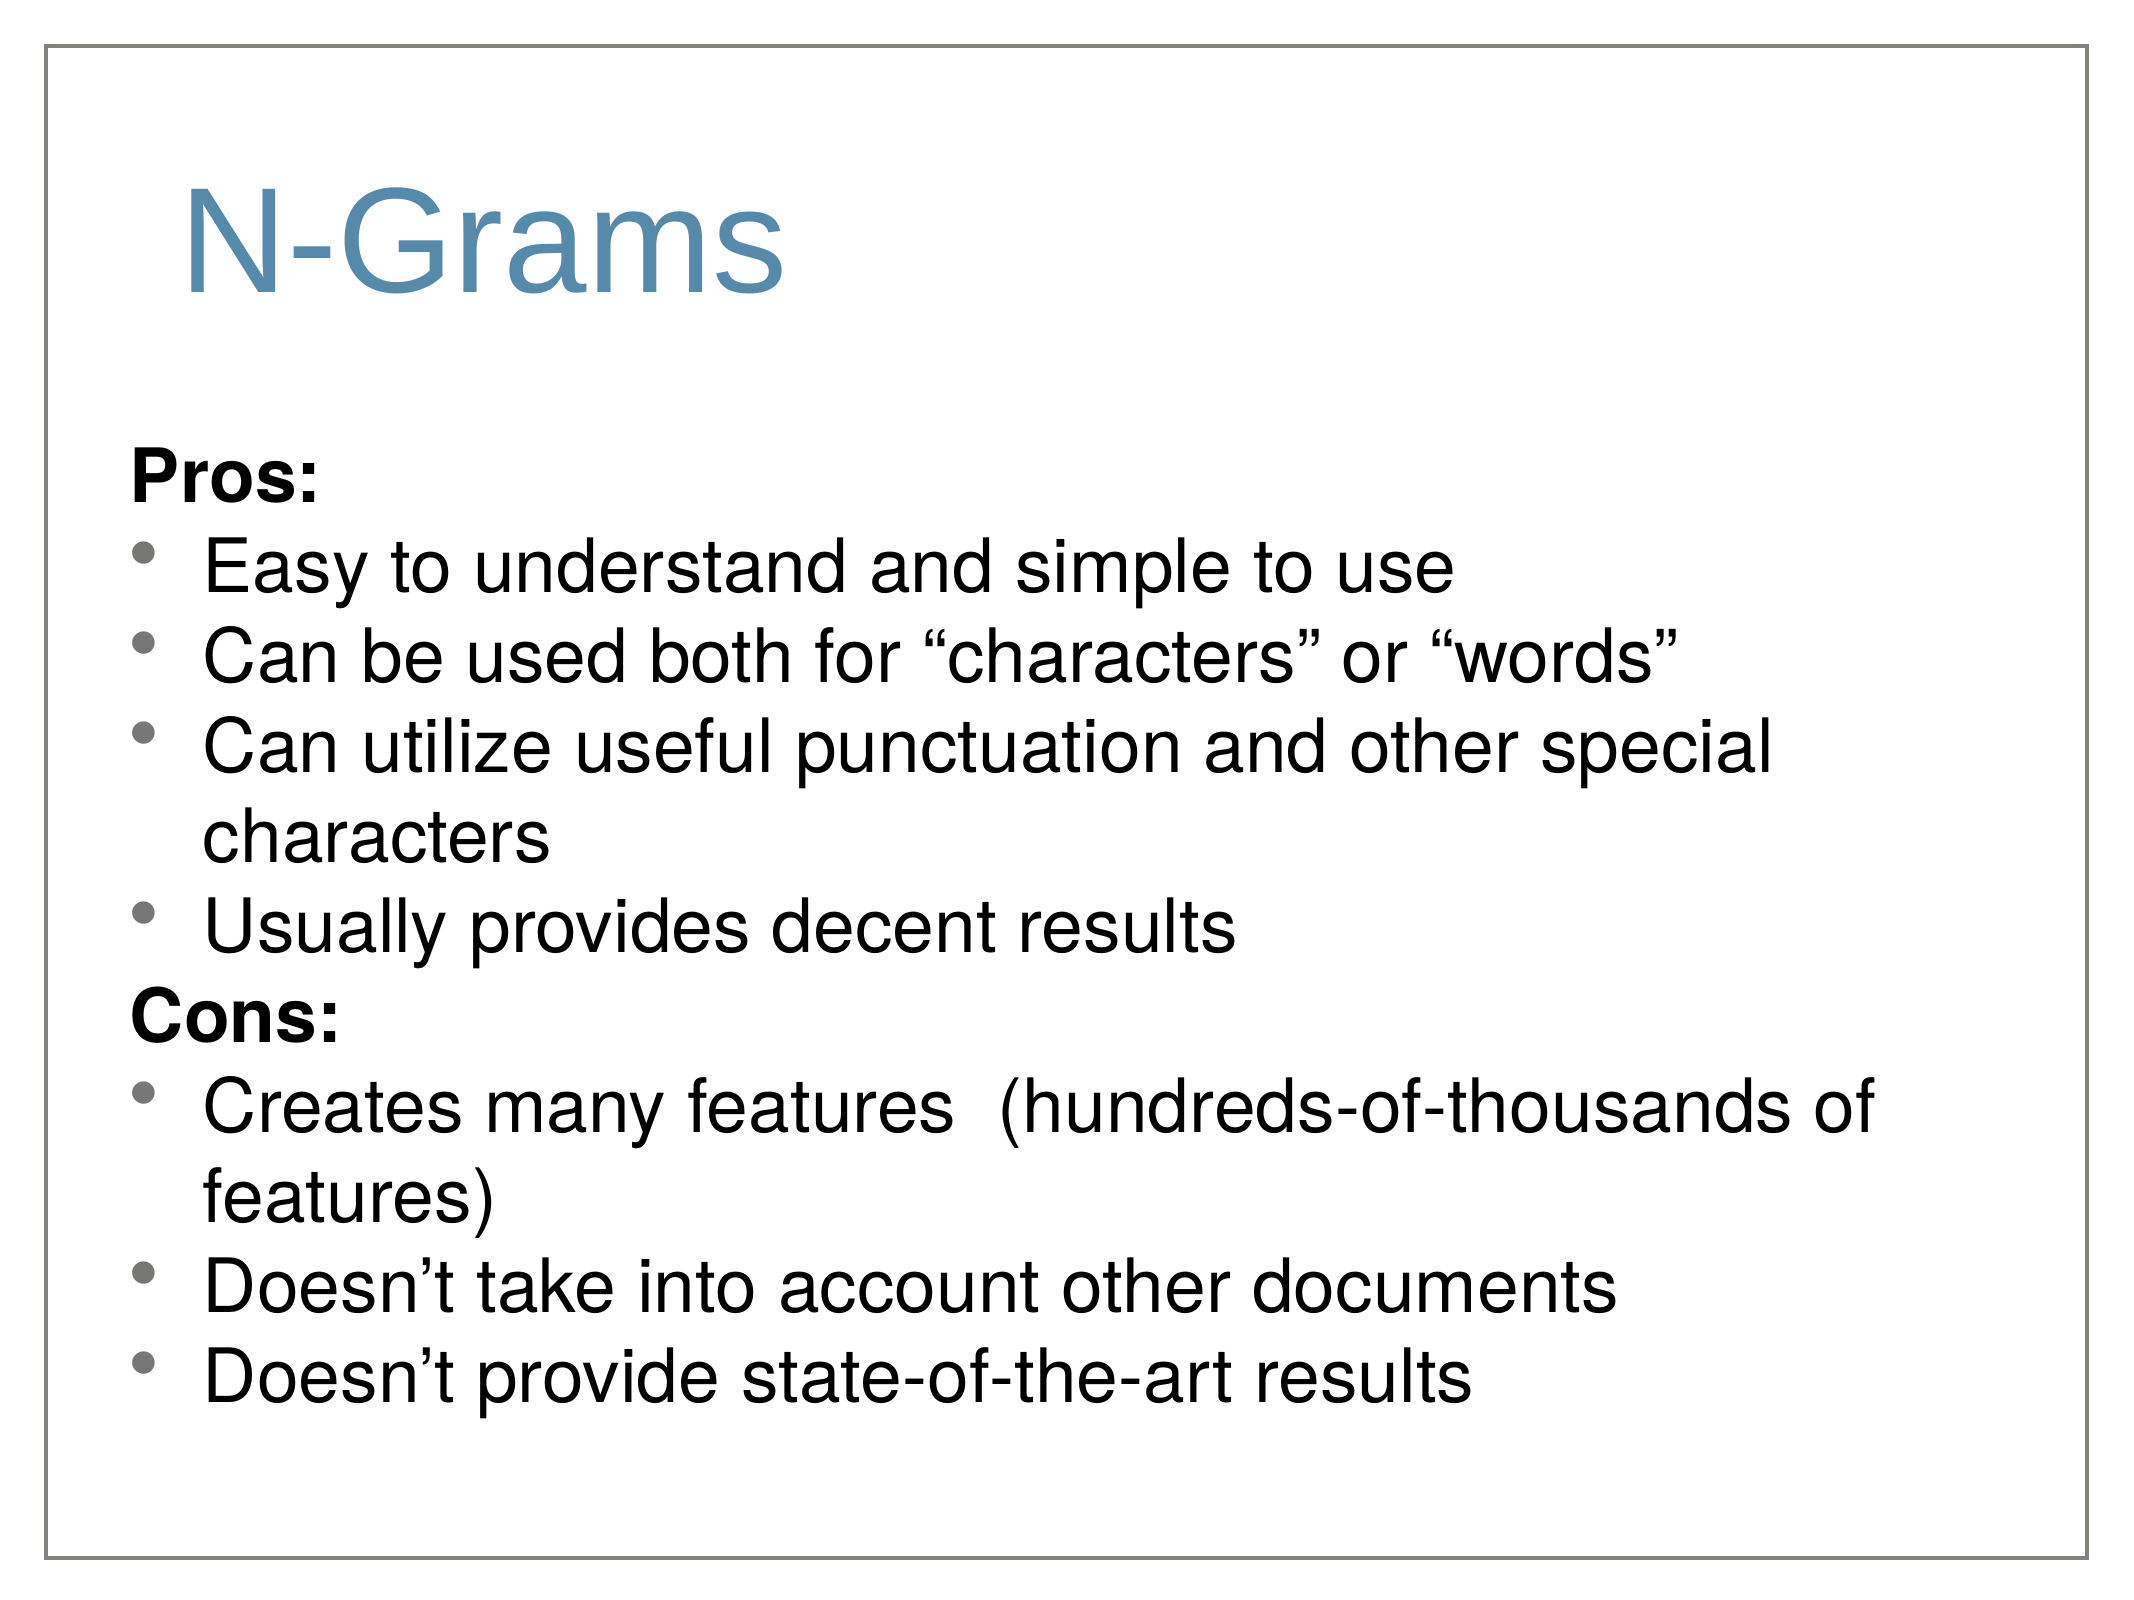

# N-Grams
Pros:
Easy to understand and simple to use
Can be used both for “characters” or “words”
Can utilize useful punctuation and other special characters
Usually provides decent results
Cons:
Creates many features  (hundreds-of-thousands of features)
Doesn’t take into account other documents
Doesn’t provide state-of-the-art results